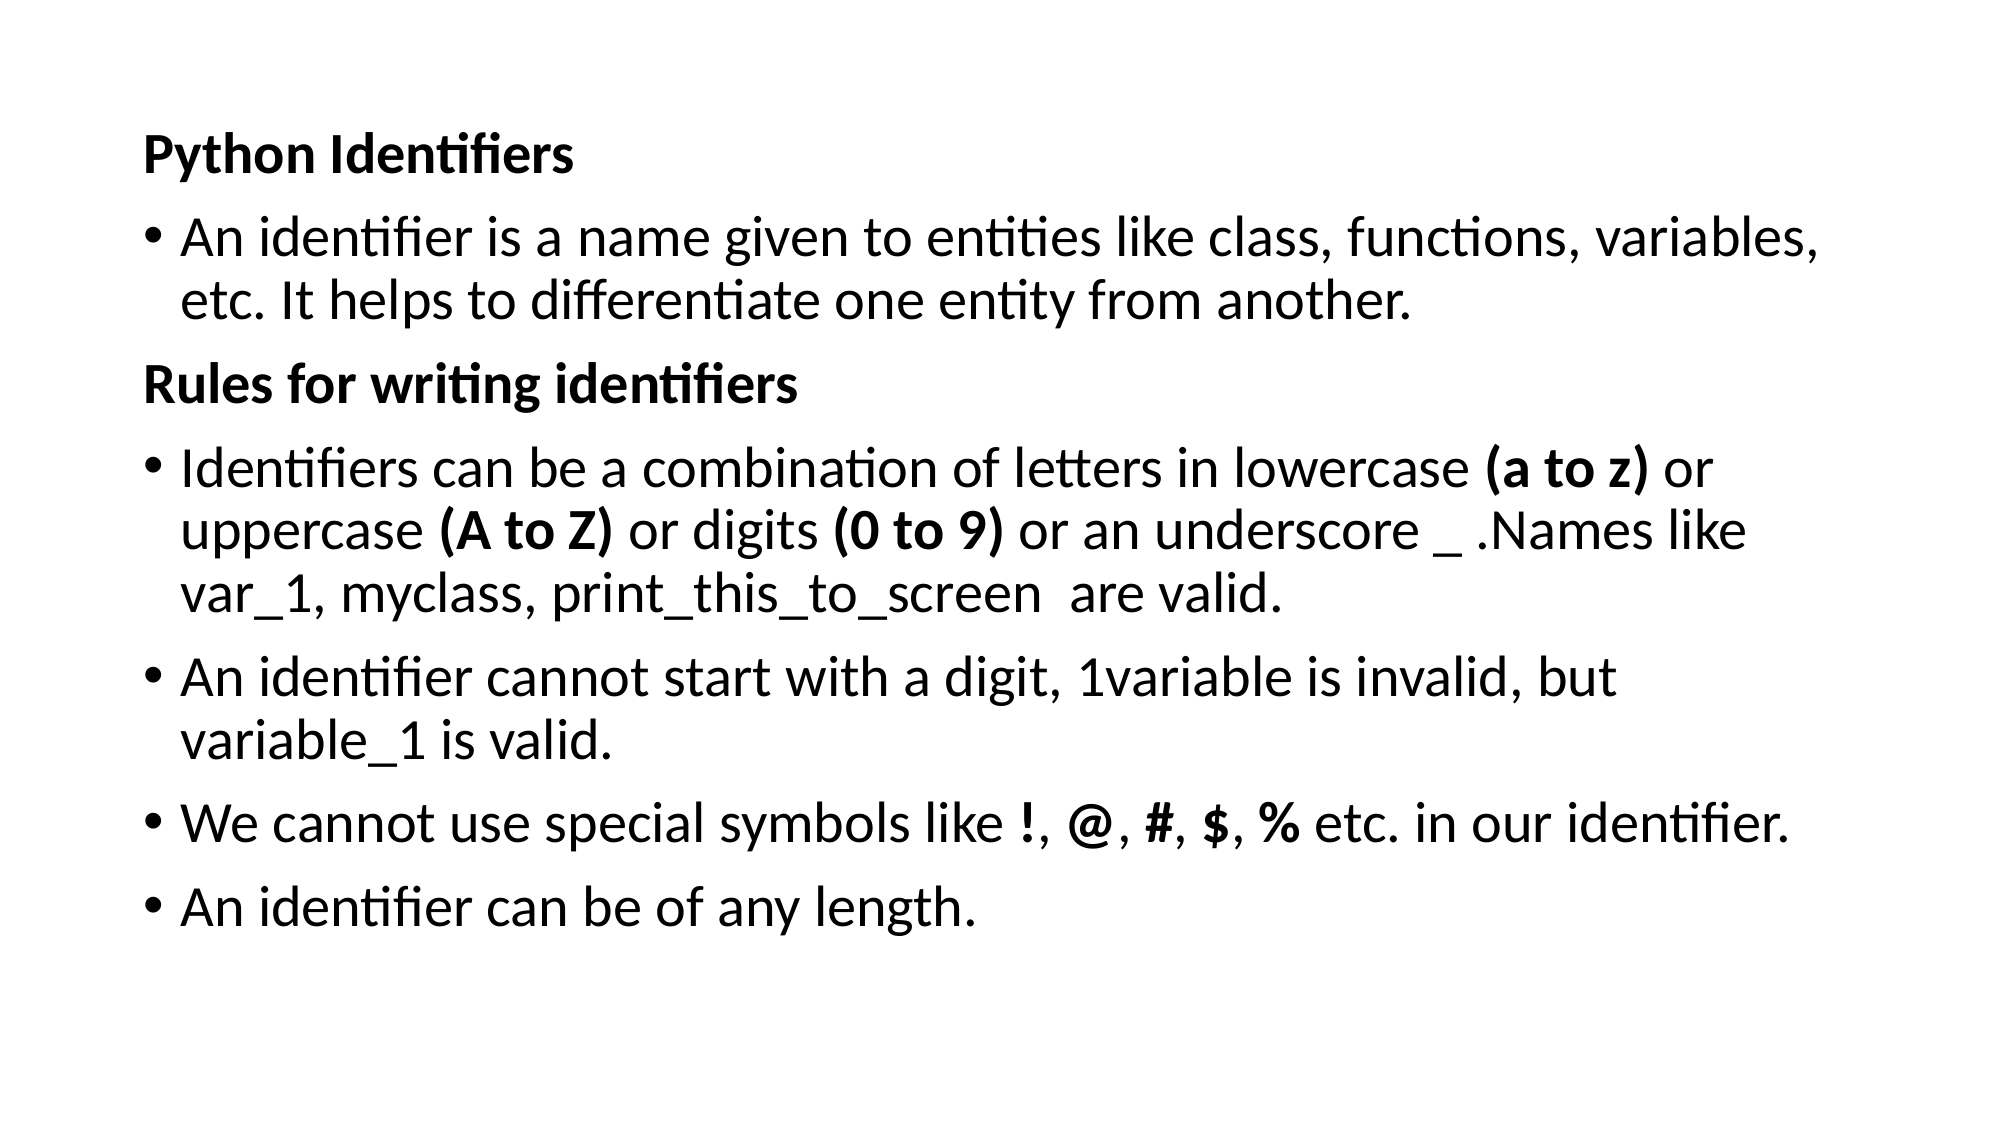

Python Identifiers
An identifier is a name given to entities like class, functions, variables, etc. It helps to differentiate one entity from another.
Rules for writing identifiers
Identifiers can be a combination of letters in lowercase (a to z) or uppercase (A to Z) or digits (0 to 9) or an underscore _ .Names like var_1, myclass, print_this_to_screen  are valid.
An identifier cannot start with a digit, 1variable is invalid, but variable_1 is valid.
We cannot use special symbols like !, @, #, $, % etc. in our identifier.
An identifier can be of any length.